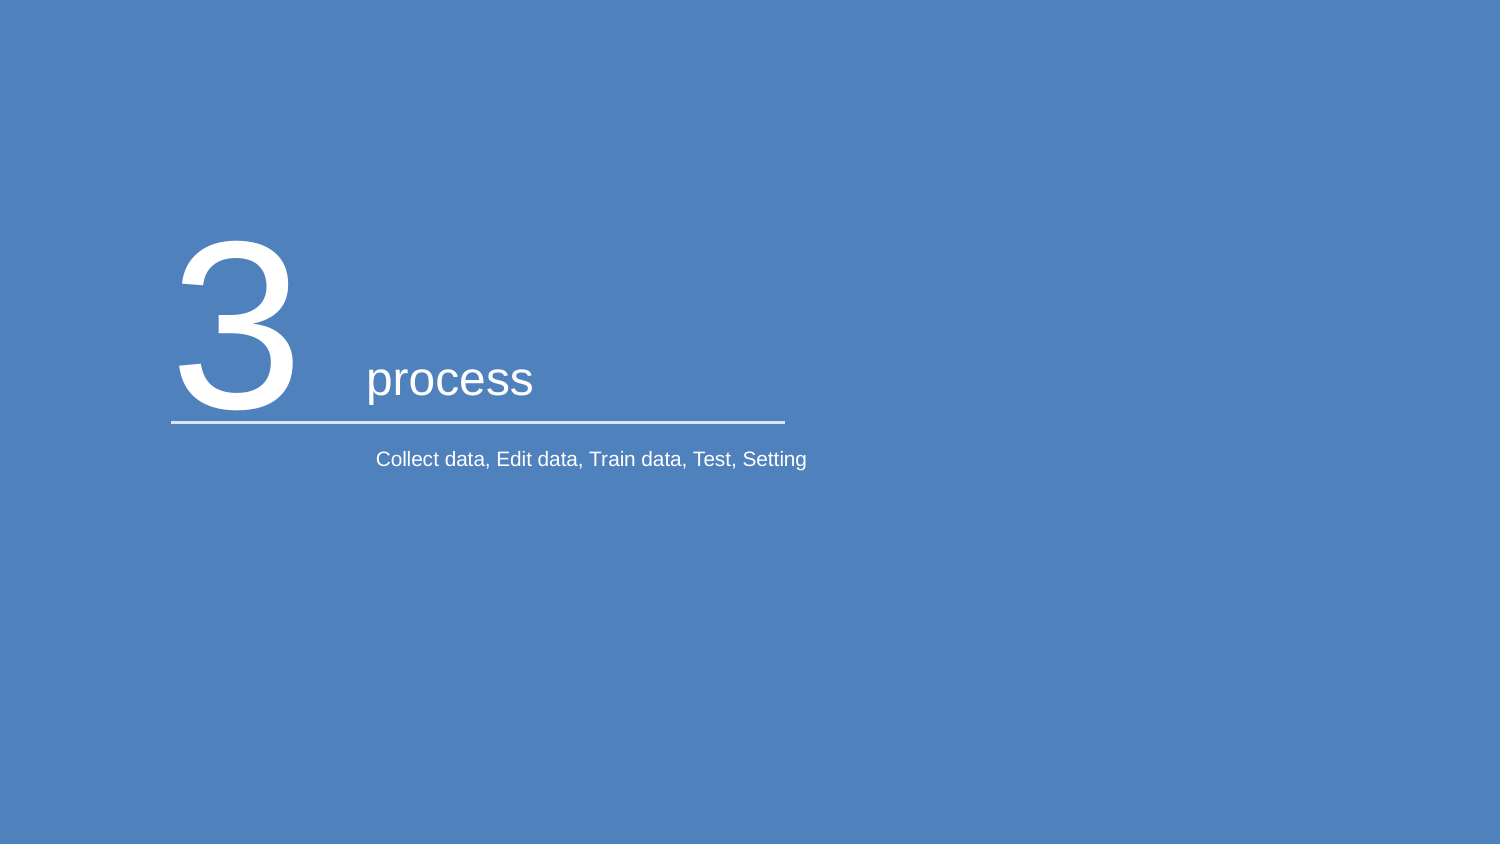

3
process
Collect data, Edit data, Train data, Test, Setting